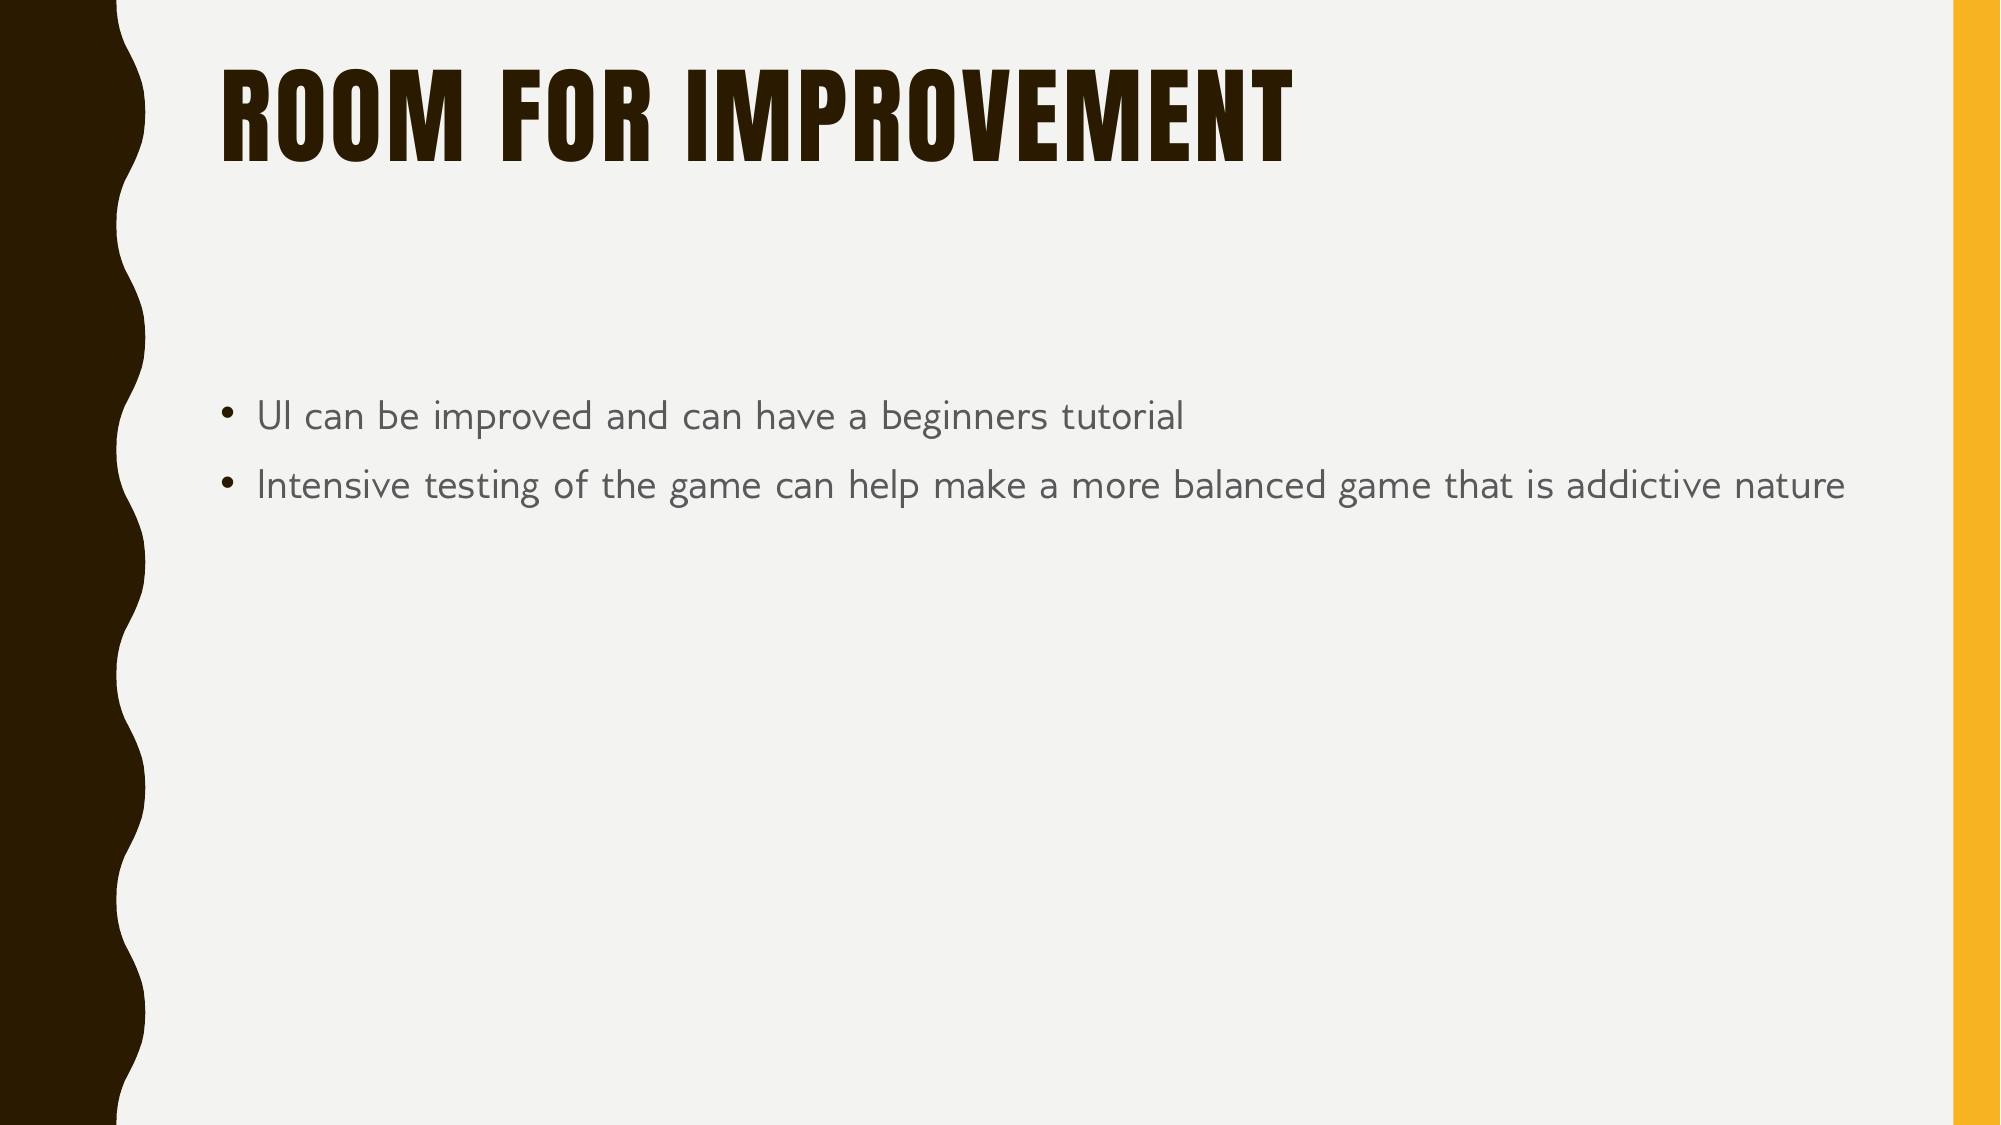

# Room for improvement
UI can be improved and can have a beginners tutorial
Intensive testing of the game can help make a more balanced game that is addictive nature